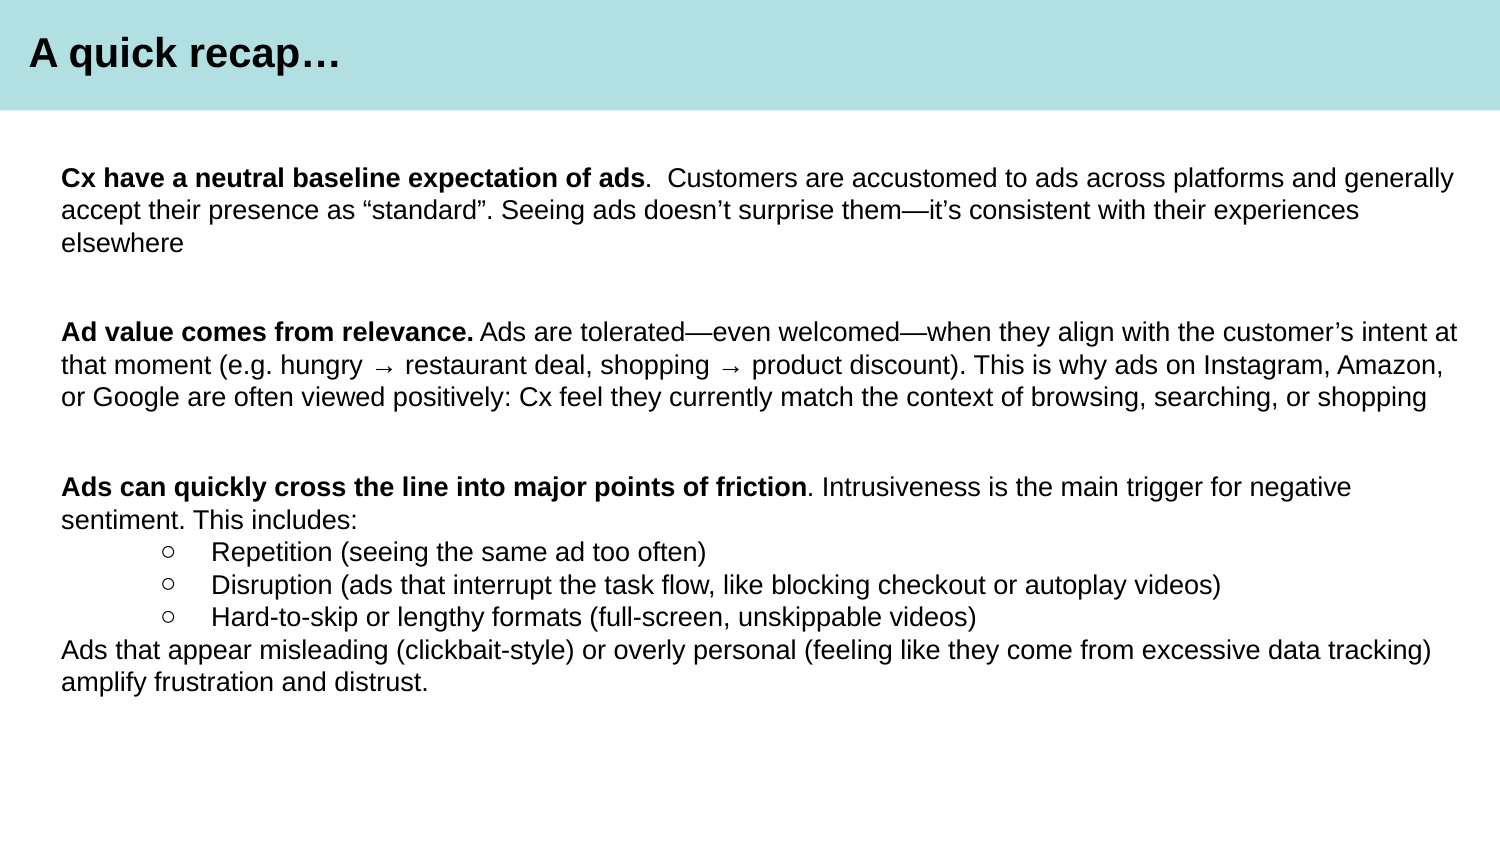

A quick recap…

Cx have a neutral baseline expectation of ads.  Customers are accustomed to ads across platforms and generally accept their presence as “standard”. Seeing ads doesn’t surprise them—it’s consistent with their experiences elsewhere
Ad value comes from relevance. Ads are tolerated—even welcomed—when they align with the customer’s intent at that moment (e.g. hungry → restaurant deal, shopping → product discount). This is why ads on Instagram, Amazon, or Google are often viewed positively: Cx feel they currently match the context of browsing, searching, or shopping
Ads can quickly cross the line into major points of friction. Intrusiveness is the main trigger for negative sentiment. This includes:
Repetition (seeing the same ad too often)
Disruption (ads that interrupt the task flow, like blocking checkout or autoplay videos)
Hard-to-skip or lengthy formats (full-screen, unskippable videos)
Ads that appear misleading (clickbait-style) or overly personal (feeling like they come from excessive data tracking) amplify frustration and distrust.